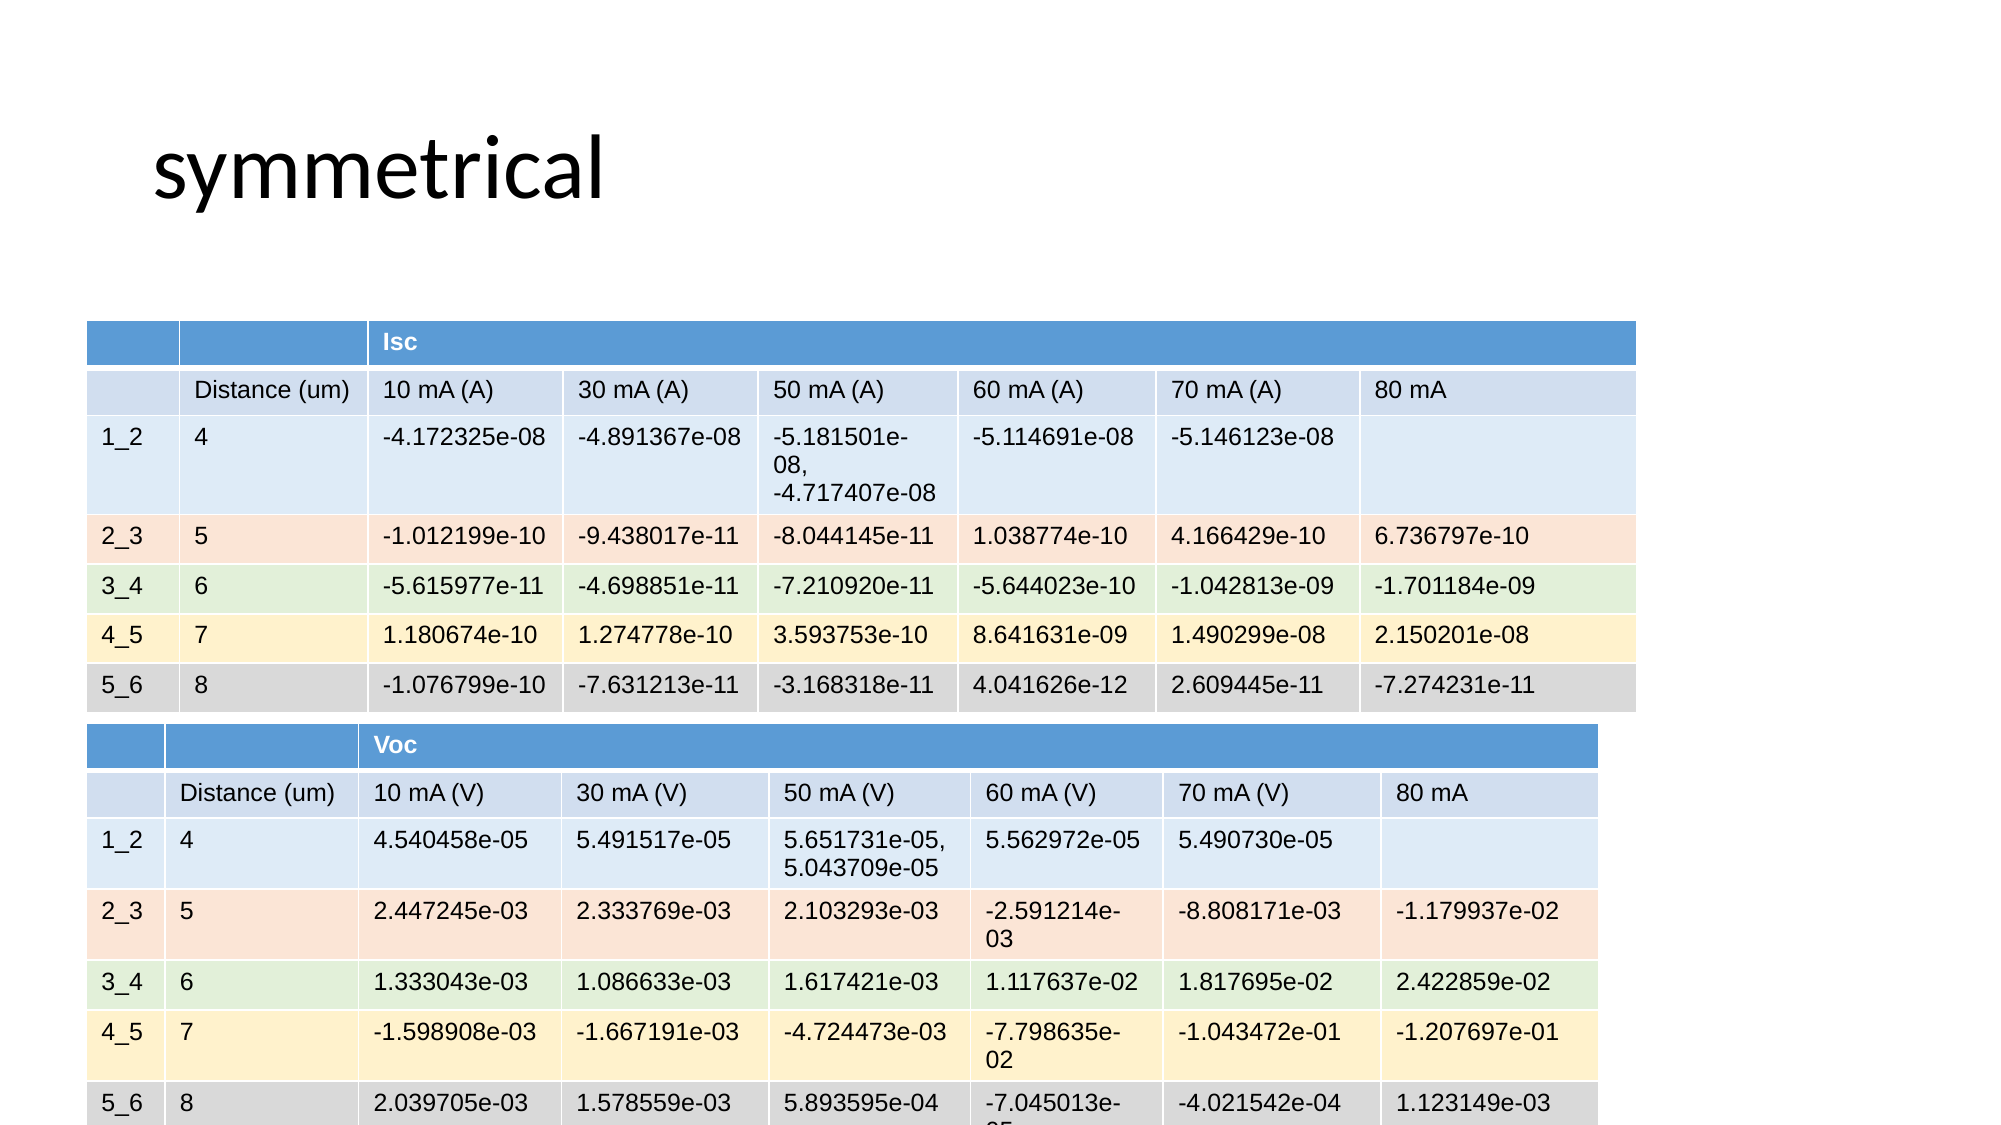

# symmetrical
|  |  | Isc |  |  |  |  |  |
| --- | --- | --- | --- | --- | --- | --- | --- |
|  | Distance (um) | 10 mA (A) | 30 mA (A) | 50 mA (A) | 60 mA (A) | 70 mA (A) | 80 mA |
| 1\_2 | 4 | -4.172325e-08 | -4.891367e-08 | -5.181501e-08, -4.717407e-08 | -5.114691e-08 | -5.146123e-08 |  |
| 2\_3 | 5 | -1.012199e-10 | -9.438017e-11 | -8.044145e-11 | 1.038774e-10 | 4.166429e-10 | 6.736797e-10 |
| 3\_4 | 6 | -5.615977e-11 | -4.698851e-11 | -7.210920e-11 | -5.644023e-10 | -1.042813e-09 | -1.701184e-09 |
| 4\_5 | 7 | 1.180674e-10 | 1.274778e-10 | 3.593753e-10 | 8.641631e-09 | 1.490299e-08 | 2.150201e-08 |
| 5\_6 | 8 | -1.076799e-10 | -7.631213e-11 | -3.168318e-11 | 4.041626e-12 | 2.609445e-11 | -7.274231e-11 |
|  |  | Voc |  |  |  |  |  |
| --- | --- | --- | --- | --- | --- | --- | --- |
|  | Distance (um) | 10 mA (V) | 30 mA (V) | 50 mA (V) | 60 mA (V) | 70 mA (V) | 80 mA |
| 1\_2 | 4 | 4.540458e-05 | 5.491517e-05 | 5.651731e-05, 5.043709e-05 | 5.562972e-05 | 5.490730e-05 |  |
| 2\_3 | 5 | 2.447245e-03 | 2.333769e-03 | 2.103293e-03 | -2.591214e-03 | -8.808171e-03 | -1.179937e-02 |
| 3\_4 | 6 | 1.333043e-03 | 1.086633e-03 | 1.617421e-03 | 1.117637e-02 | 1.817695e-02 | 2.422859e-02 |
| 4\_5 | 7 | -1.598908e-03 | -1.667191e-03 | -4.724473e-03 | -7.798635e-02 | -1.043472e-01 | -1.207697e-01 |
| 5\_6 | 8 | 2.039705e-03 | 1.578559e-03 | 5.893595e-04 | -7.045013e-05 | -4.021542e-04 | 1.123149e-03 |